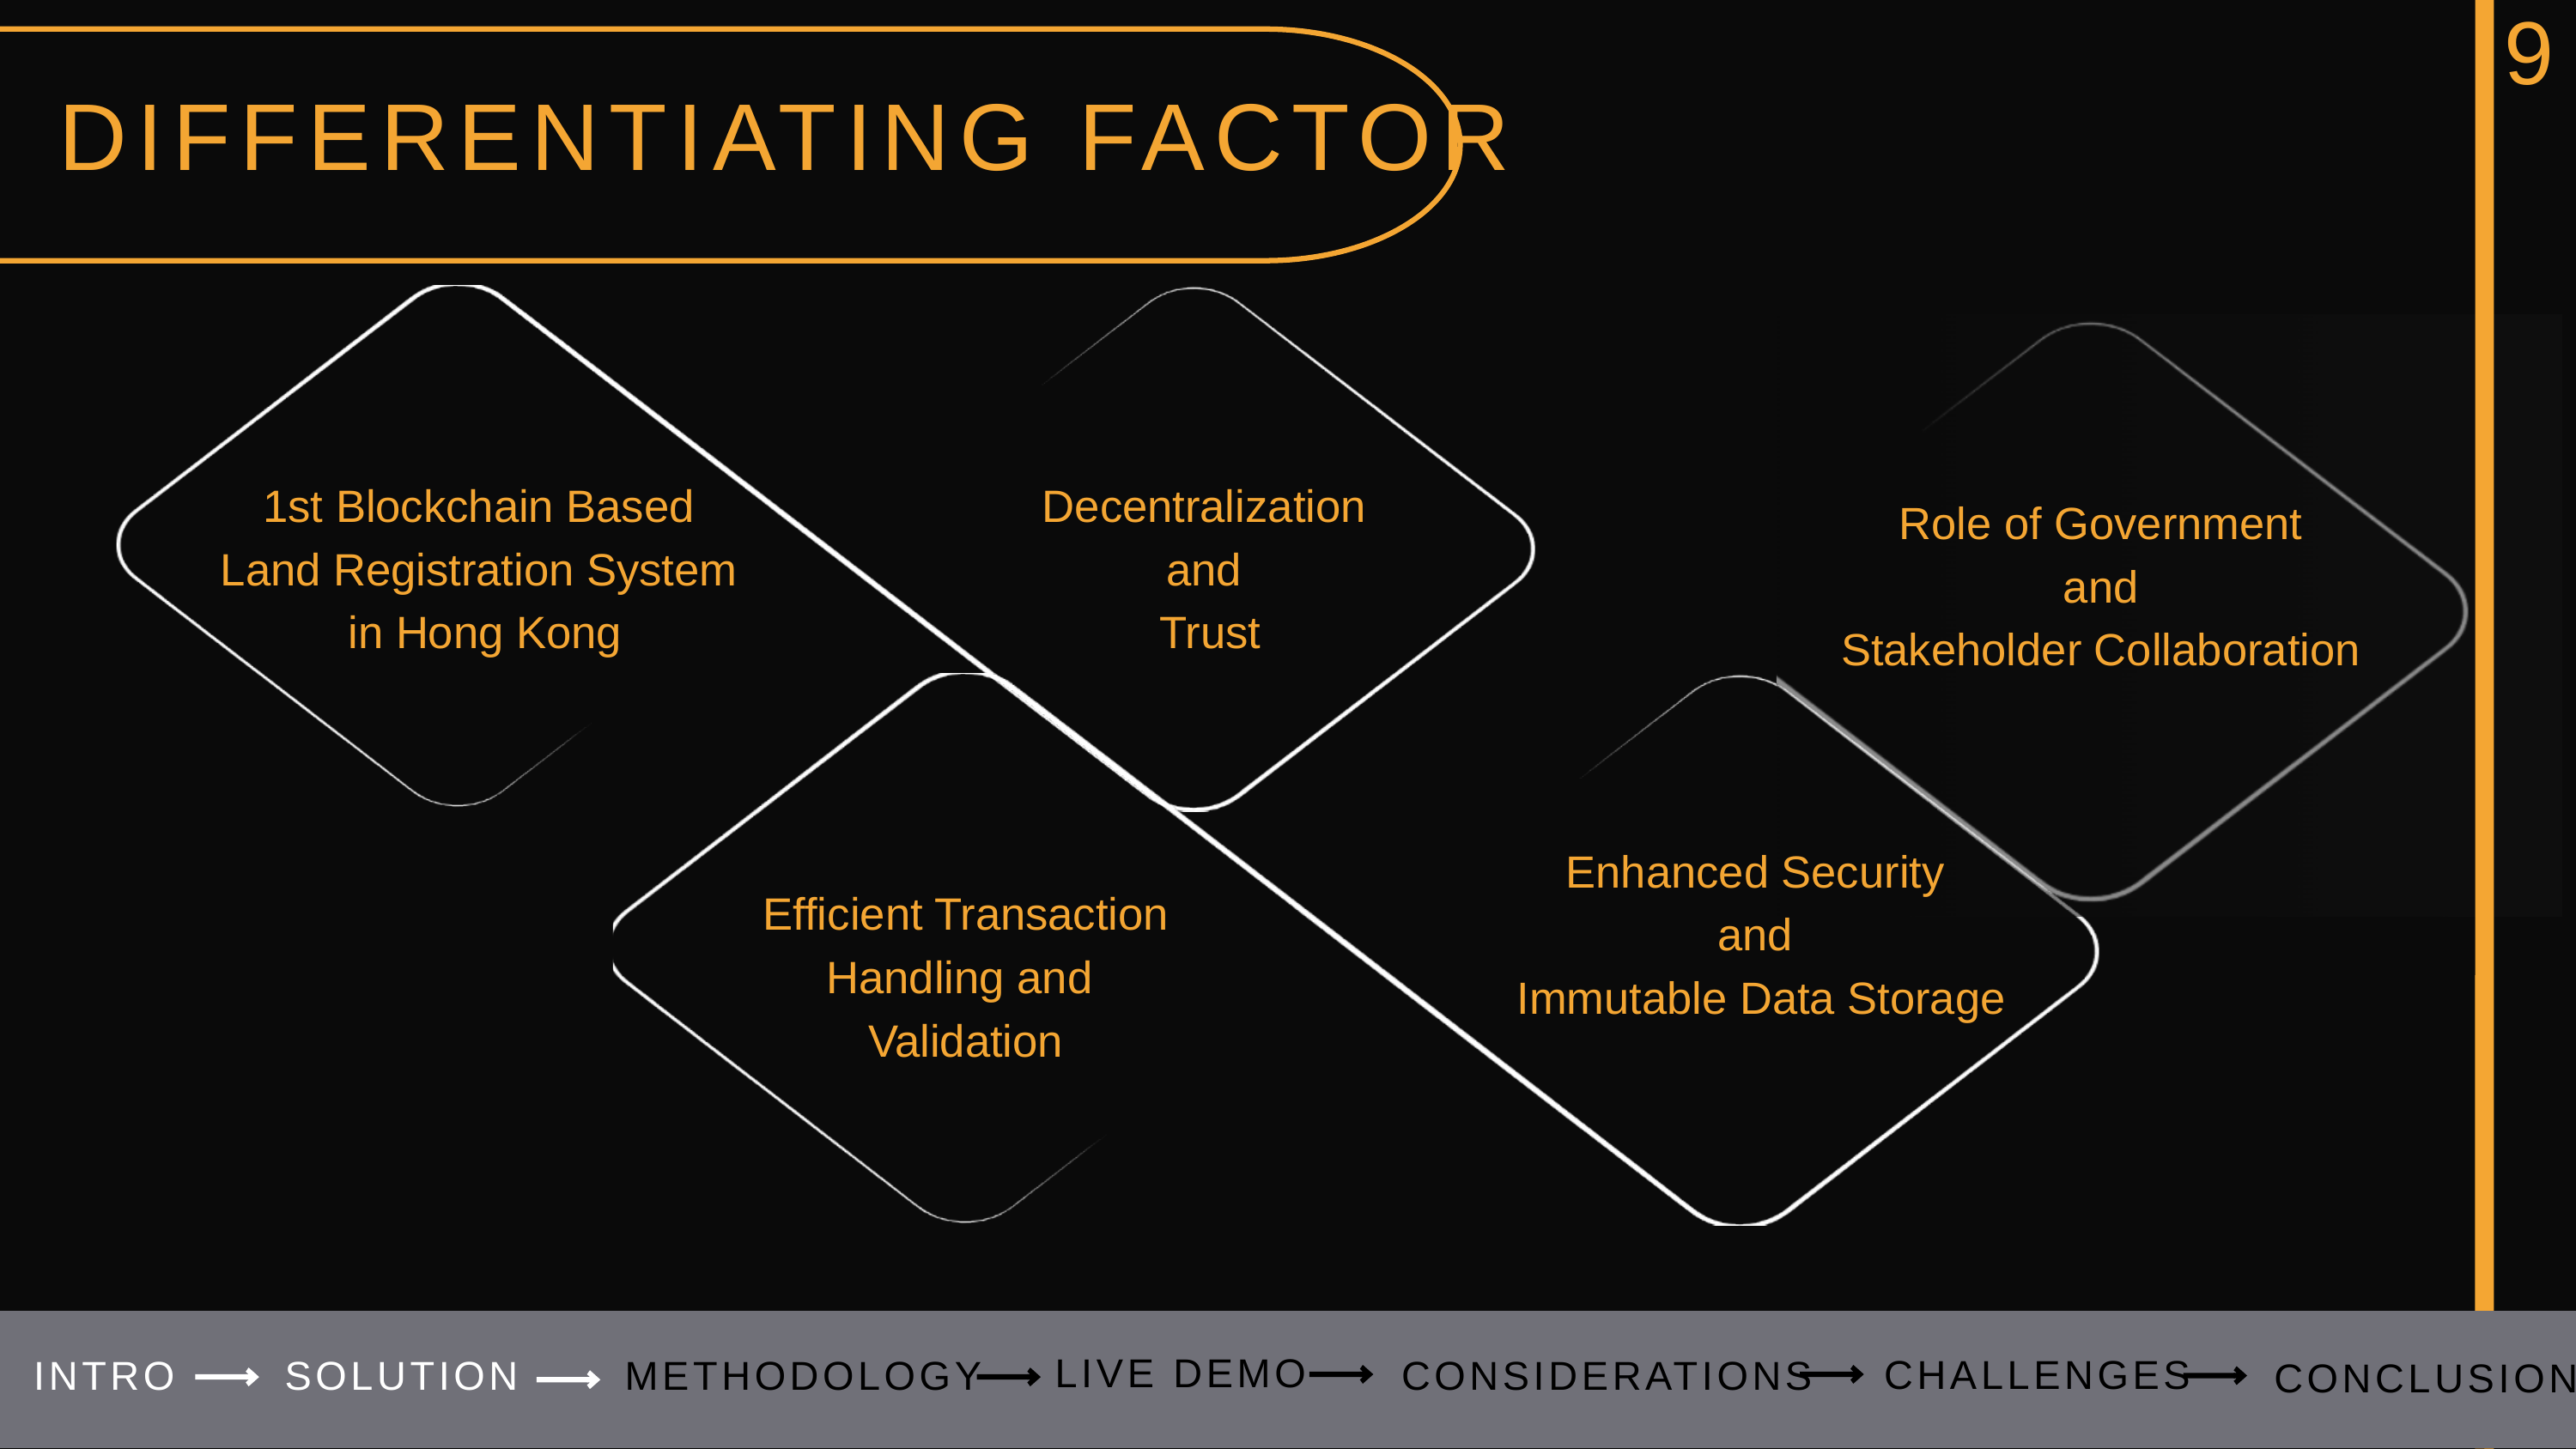

9

DIFFERENTIATING FACTOR

1st Blockchain Based
Land Registration System
in Hong Kong
Decentralization
and
Trust
Role of Government
and
Stakeholder Collaboration

Enhanced Security
and
Immutable Data Storage
Efficient Transaction Handling and
Validation

LIVE DEMO
CHALLENGES
INTRO
SOLUTION
METHODOLOGY
CONSIDERATIONS
CONCLUSION